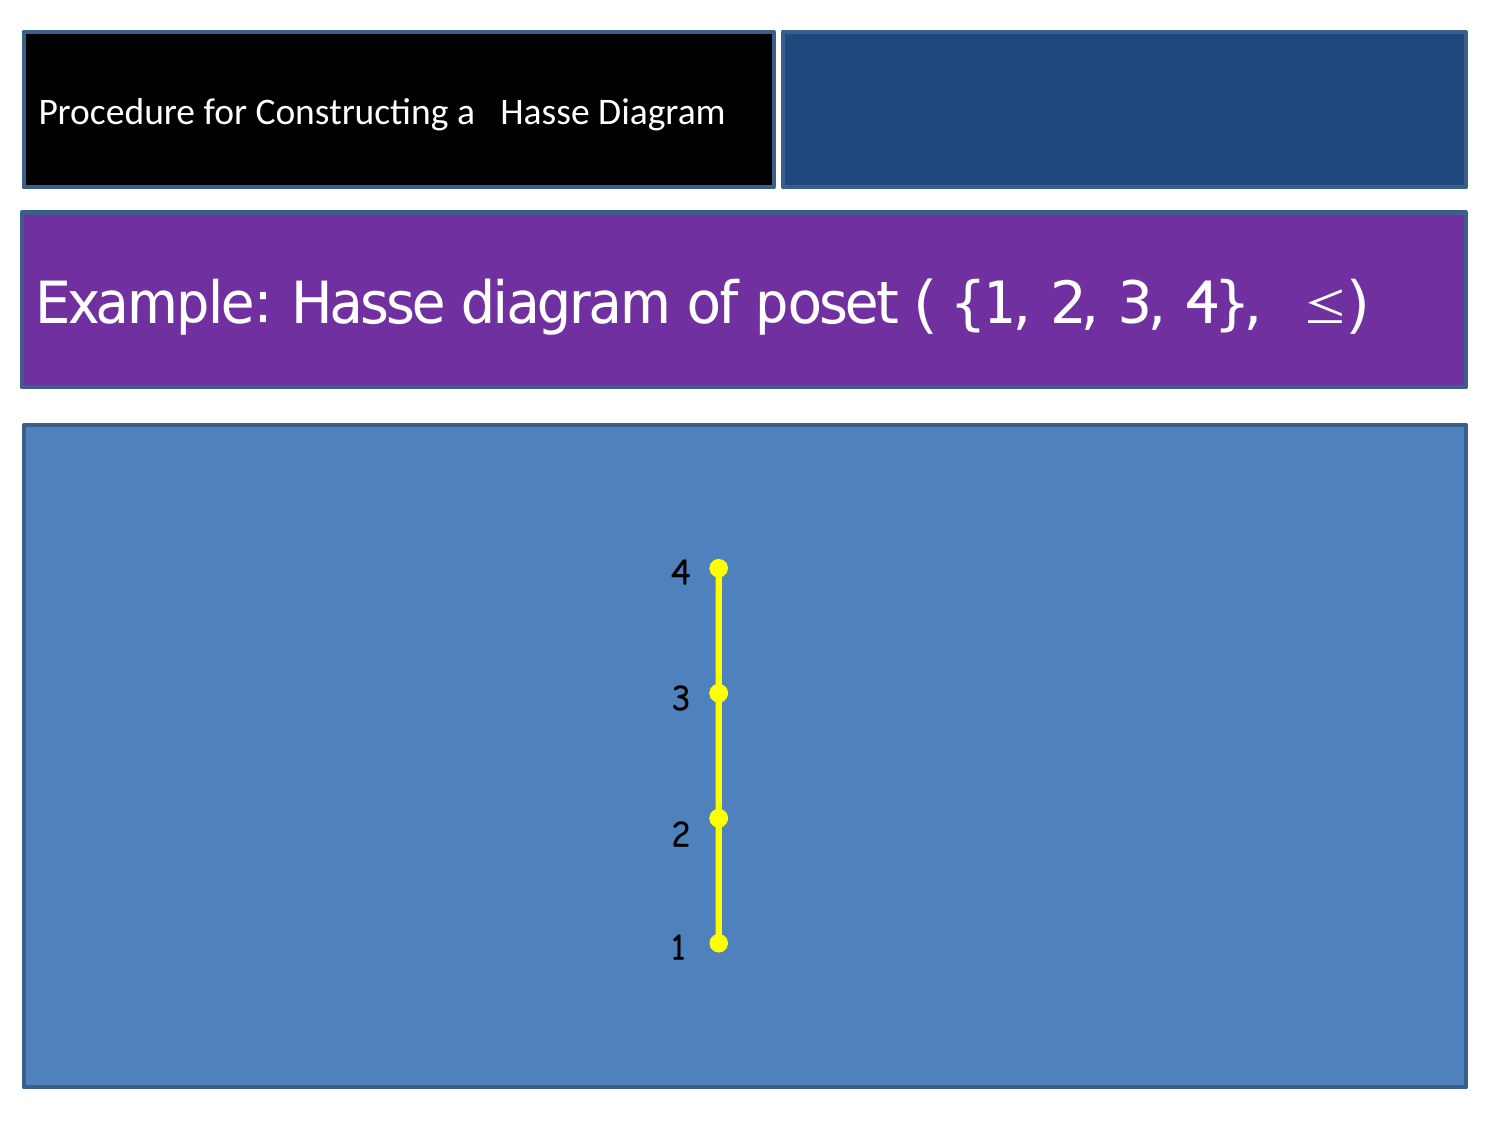

Procedure for Constructing a   Hasse Diagram
Example: Hasse diagram of poset ( {1, 2, 3, 4},  ≤)

4

3

2

1